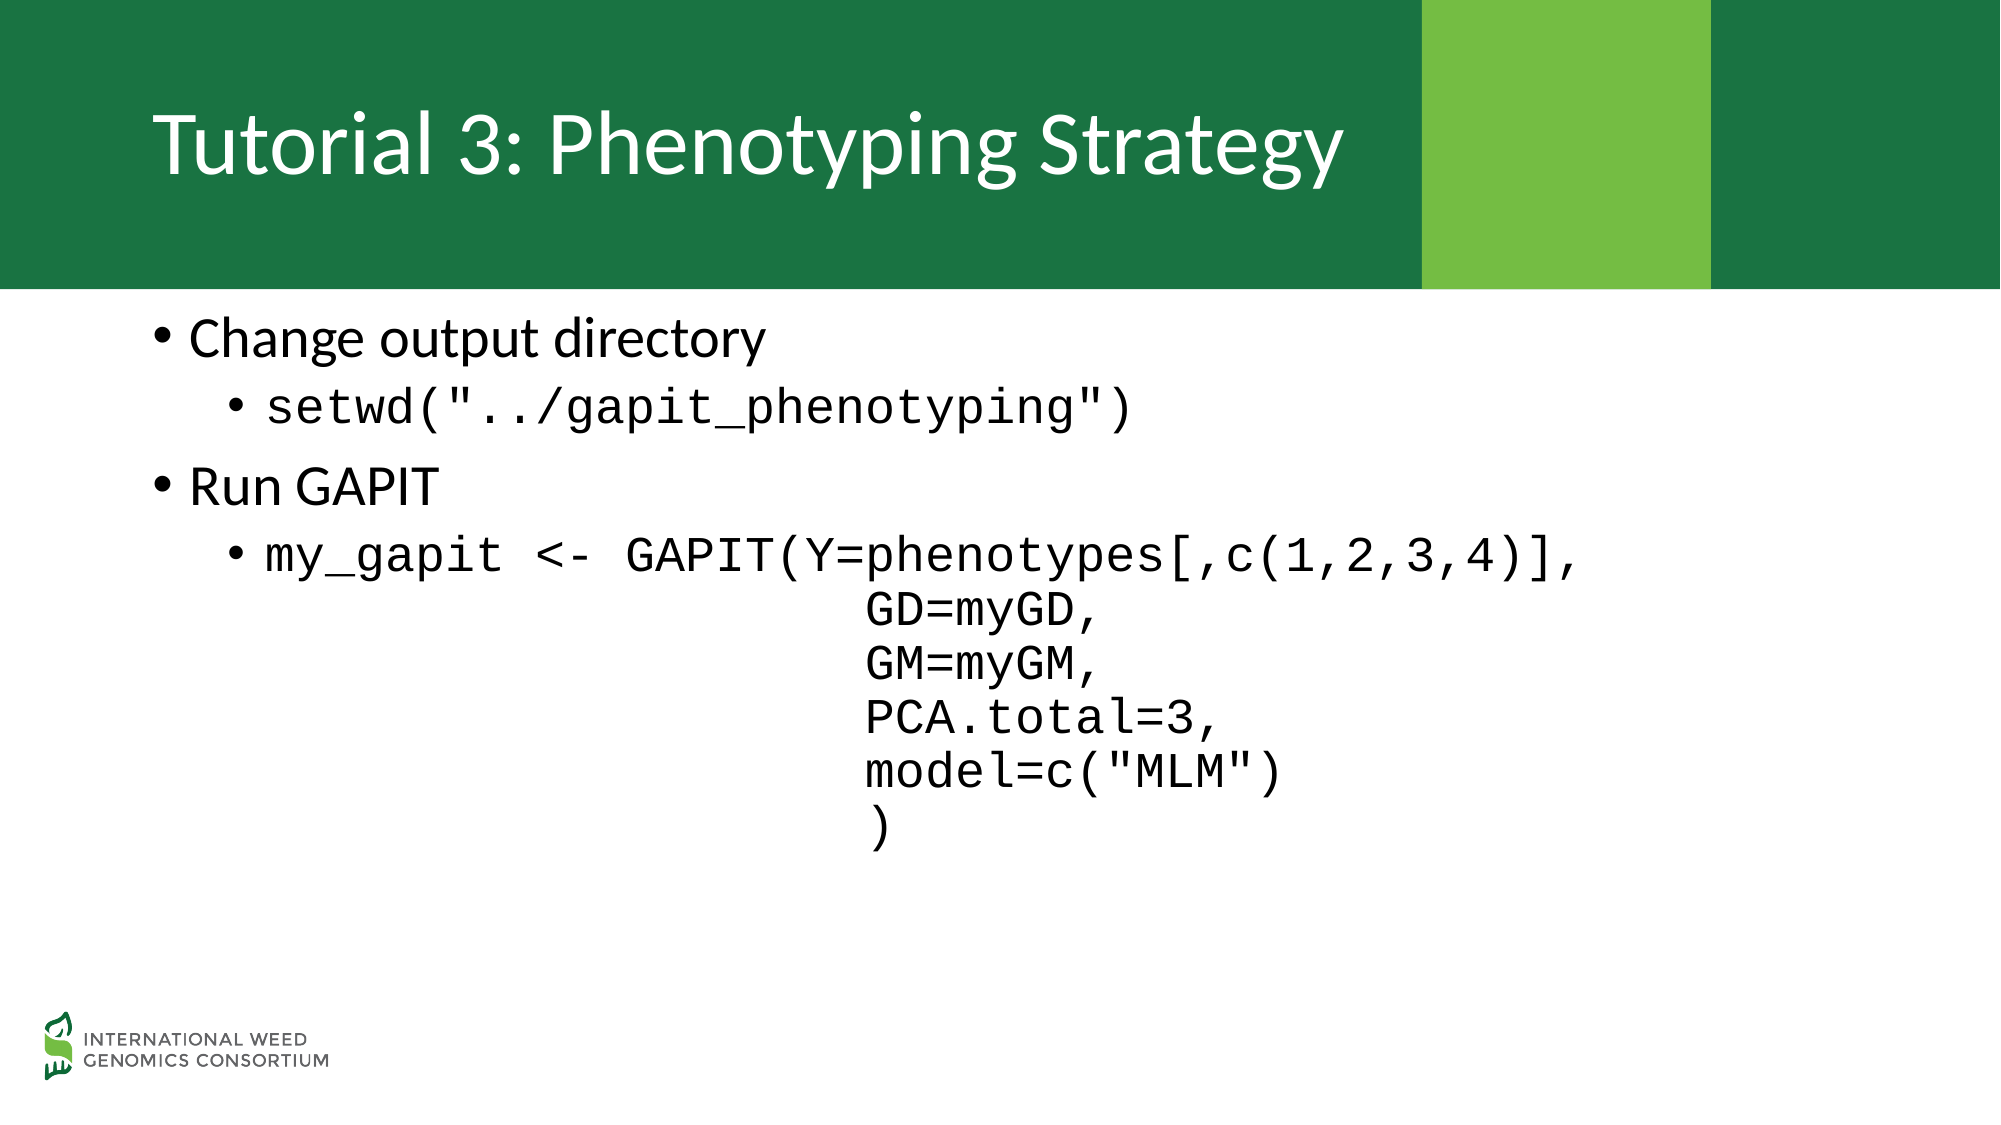

# Tutorial 3: Phenotyping Strategy
Change output directory
setwd("../gapit_phenotyping")
Run GAPIT
my_gapit <- GAPIT(Y=phenotypes[,c(1,2,3,4)],
				GD=myGD,
				GM=myGM,
				PCA.total=3,
				model=c("MLM")
				)